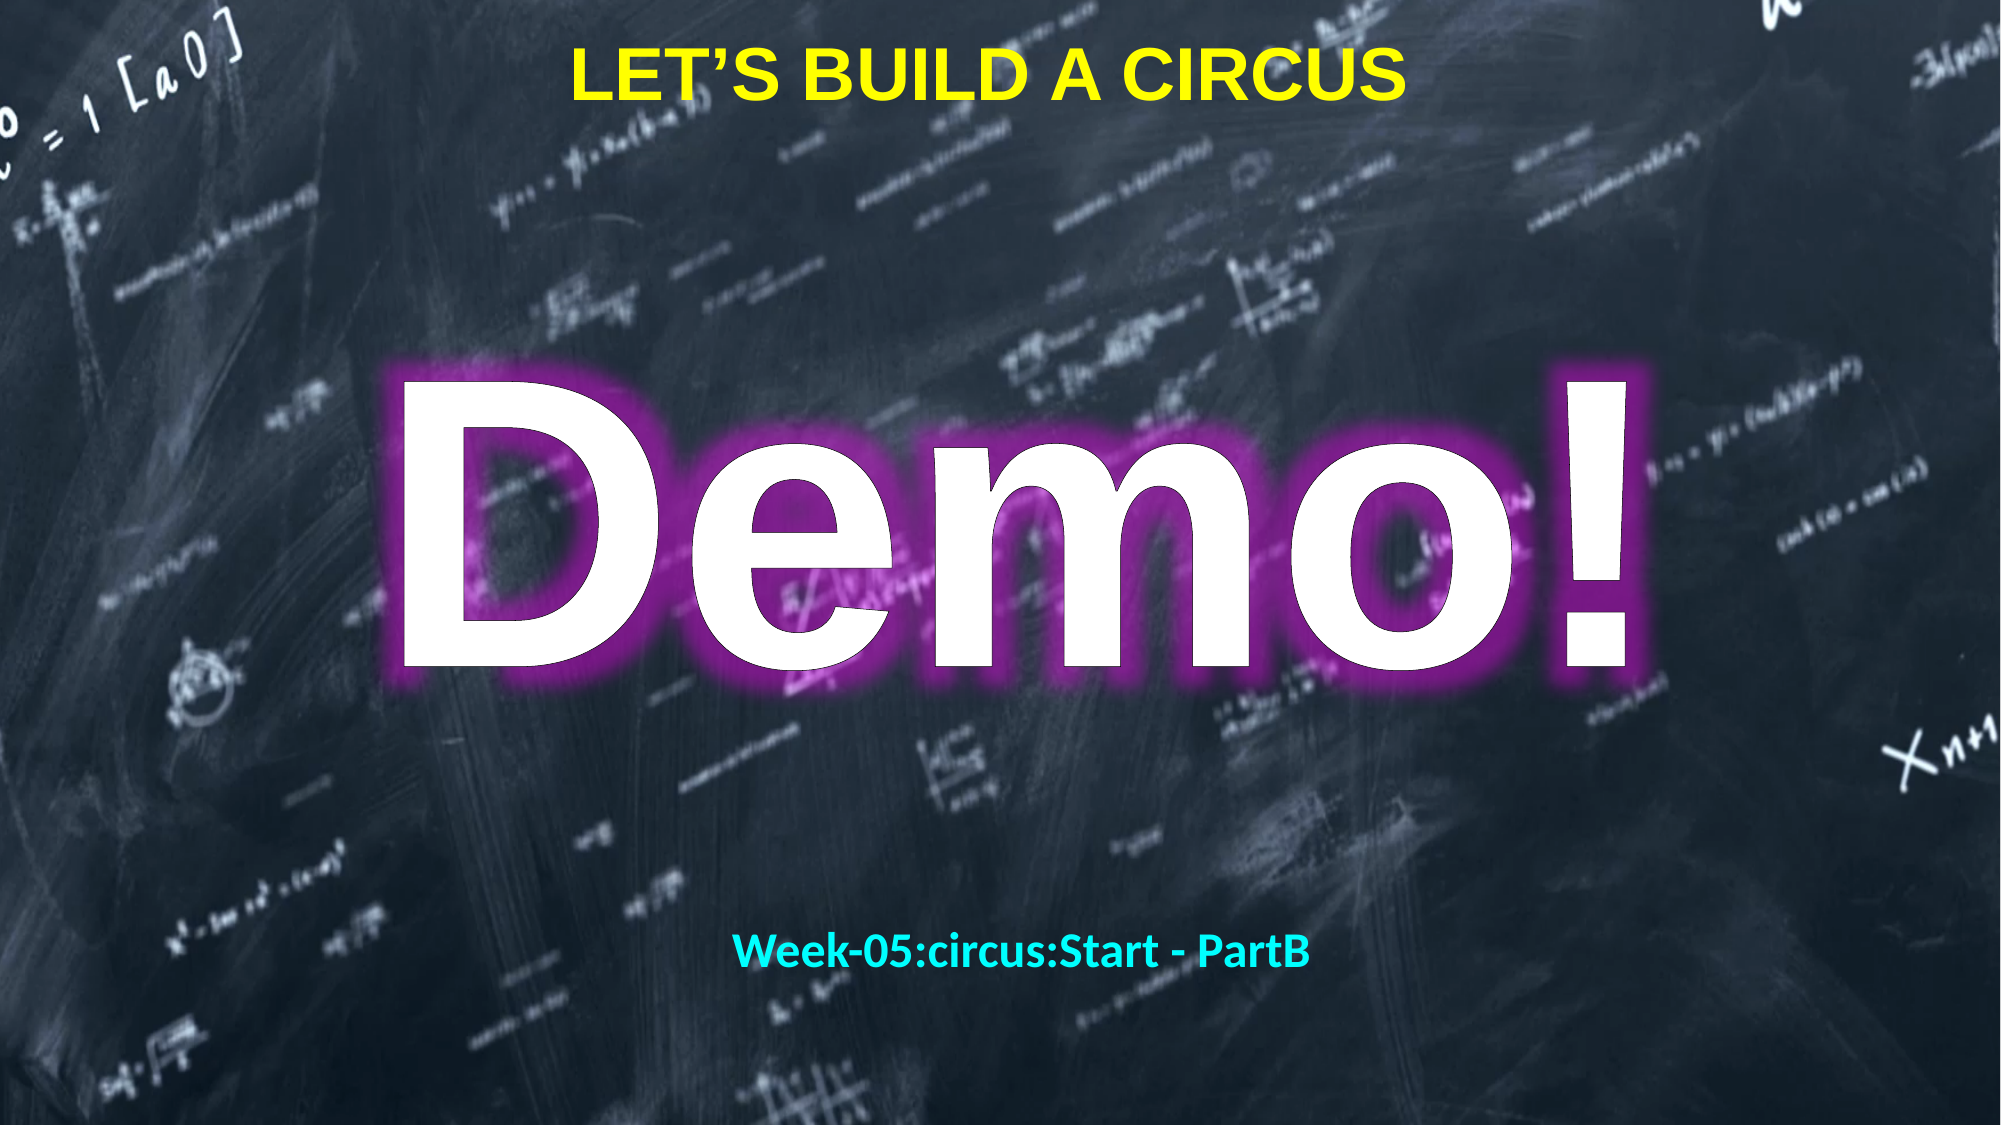

# Let’s build a Circus
Week-05:circus:Start - PartB